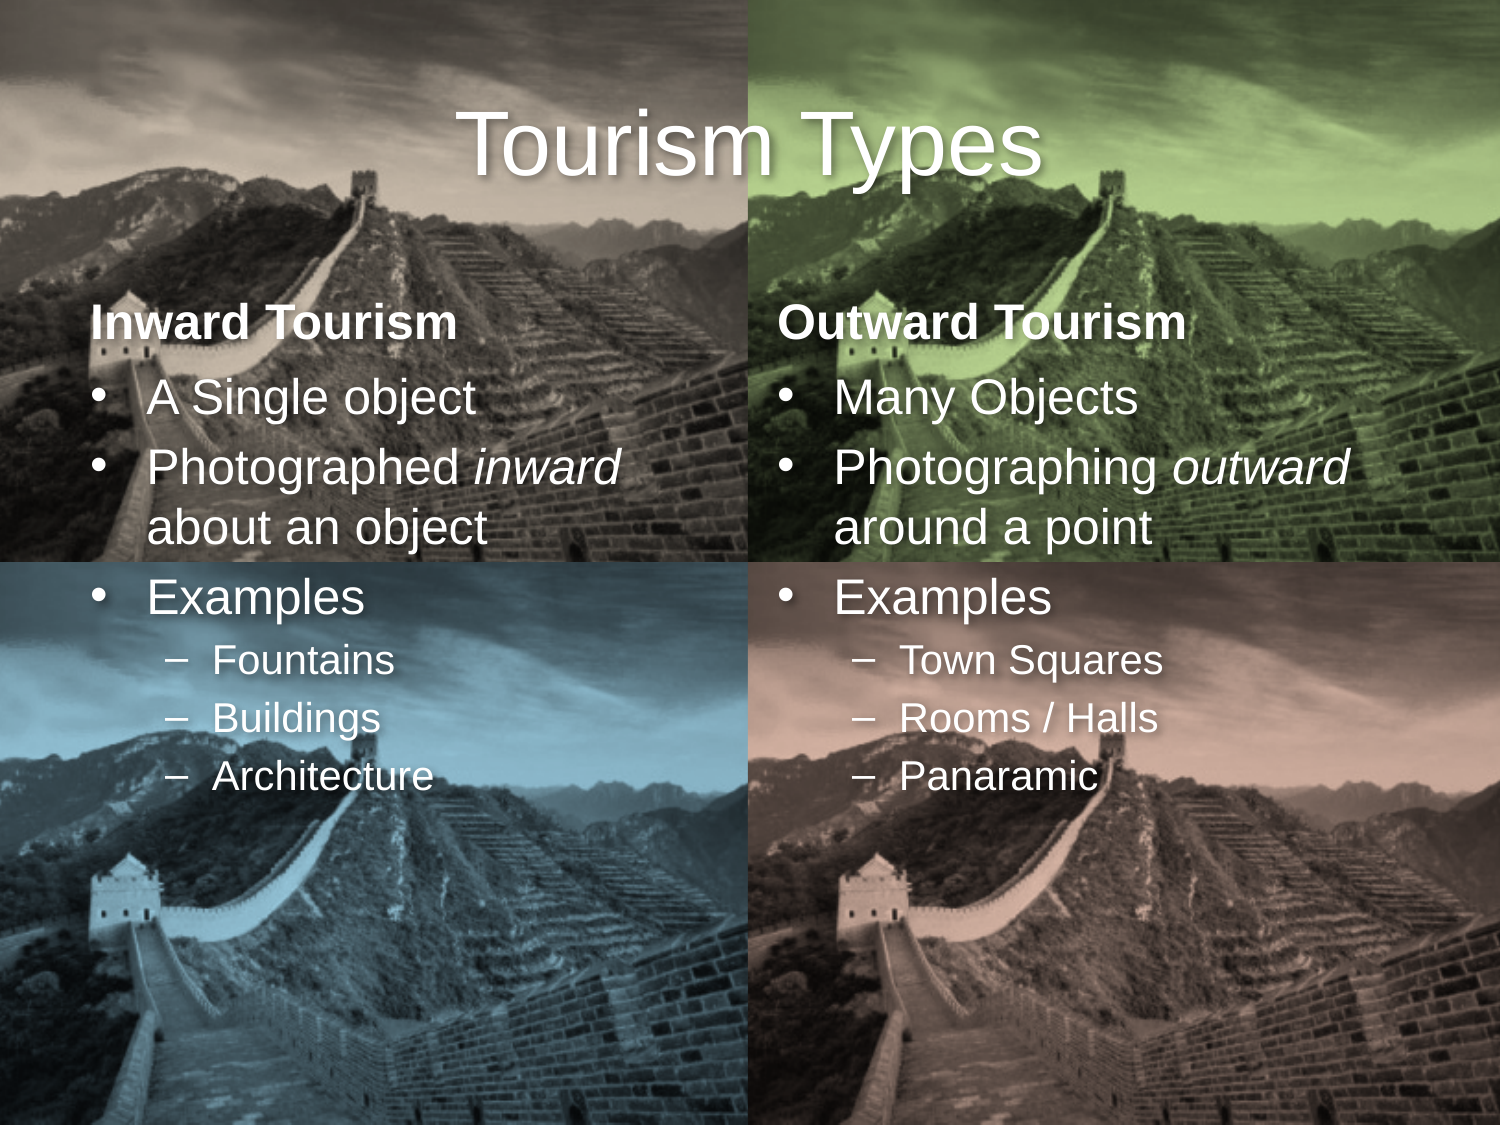

# Tourism Types
Inward Tourism
Outward Tourism
A Single object
Photographed inward about an object
Examples
Fountains
Buildings
Architecture

Many Objects
Photographing outward around a point
Examples
Town Squares
Rooms / Halls
Panaramic